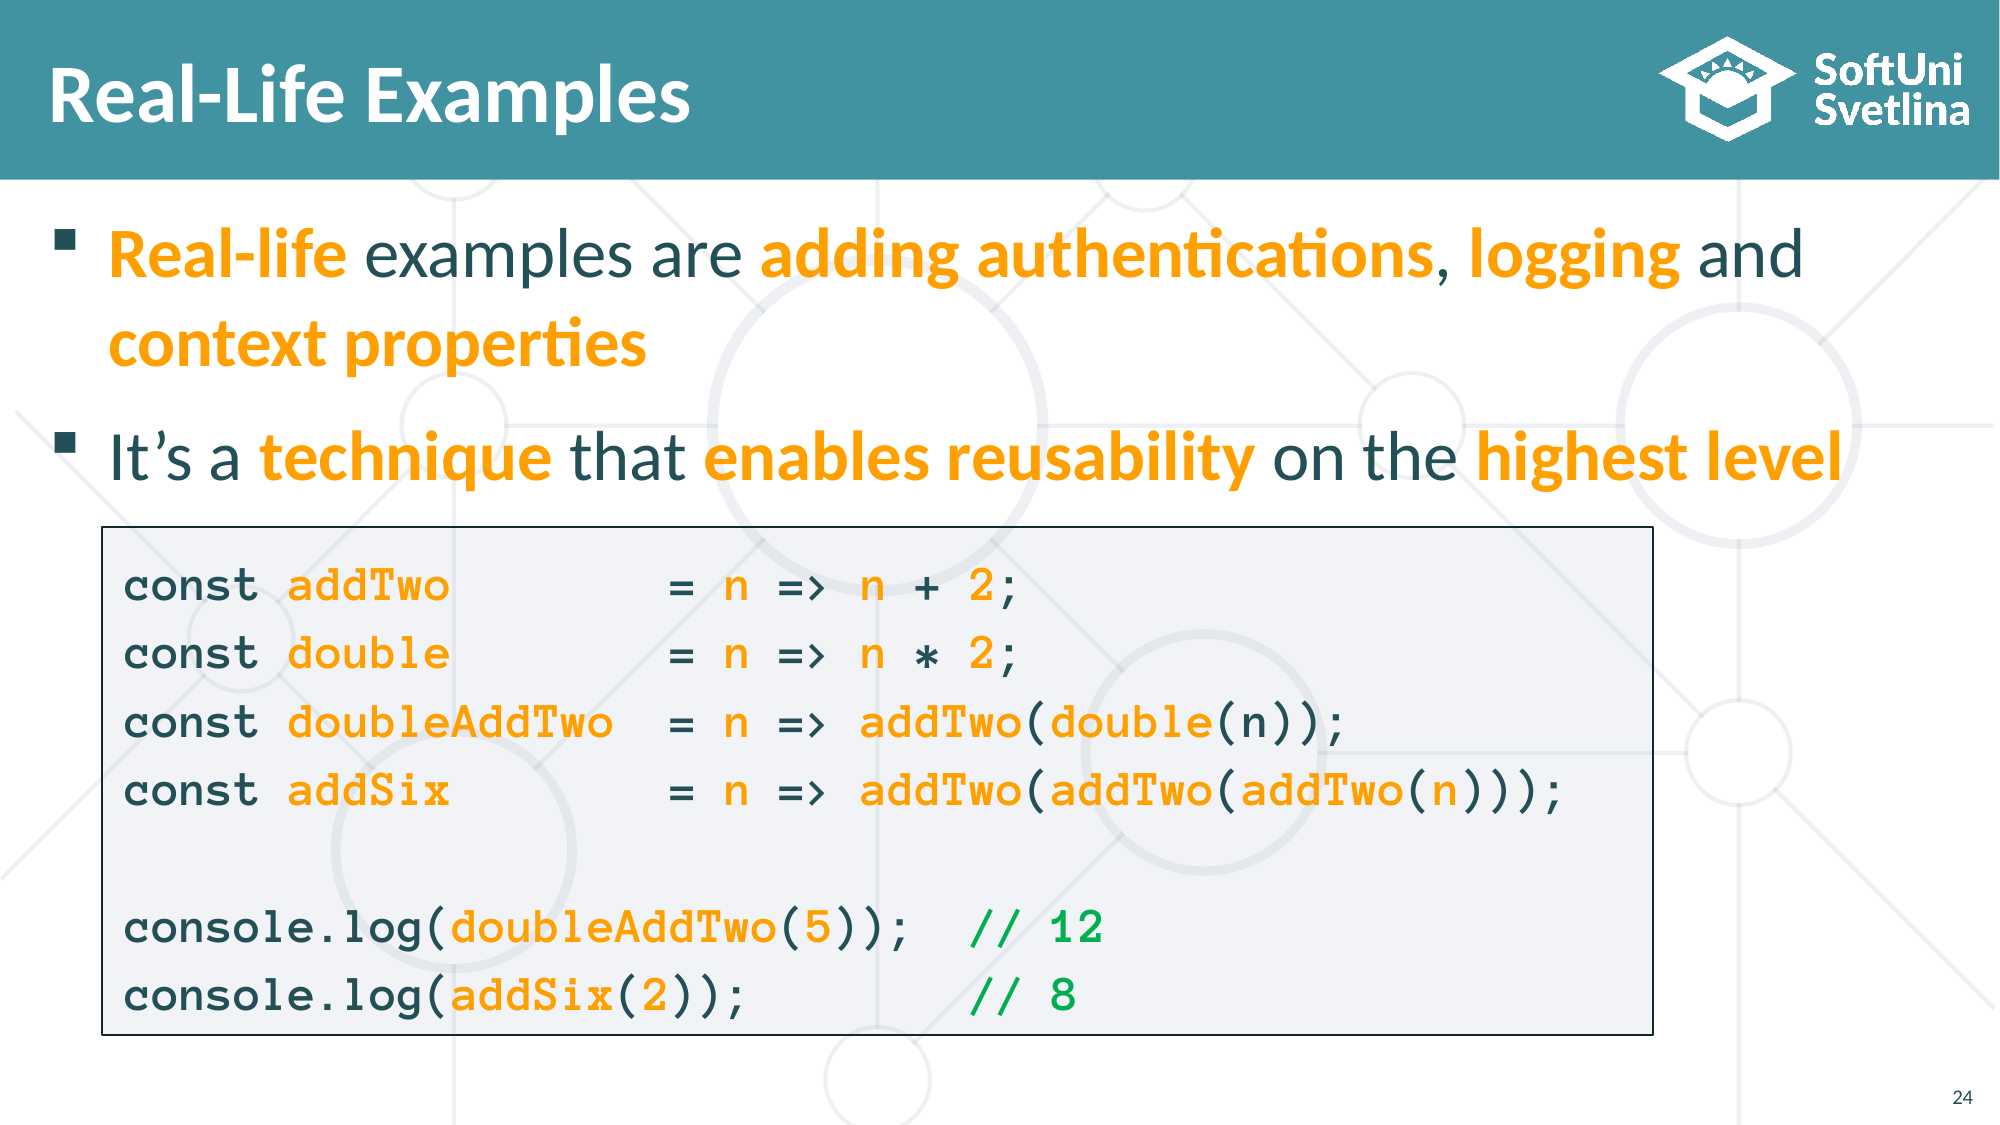

# Real-Life Examples
Real-life examples are adding authentications, logging and context properties
It’s a technique that enables reusability on the highest level
const addTwo        = n => n + 2;
const double        = n => n * 2;
const doubleAddTwo  = n => addTwo(double(n));
const addSix        = n => addTwo(addTwo(addTwo(n)));

console.log(doubleAddTwo(5));  // 12
console.log(addSix(2));        // 8
24